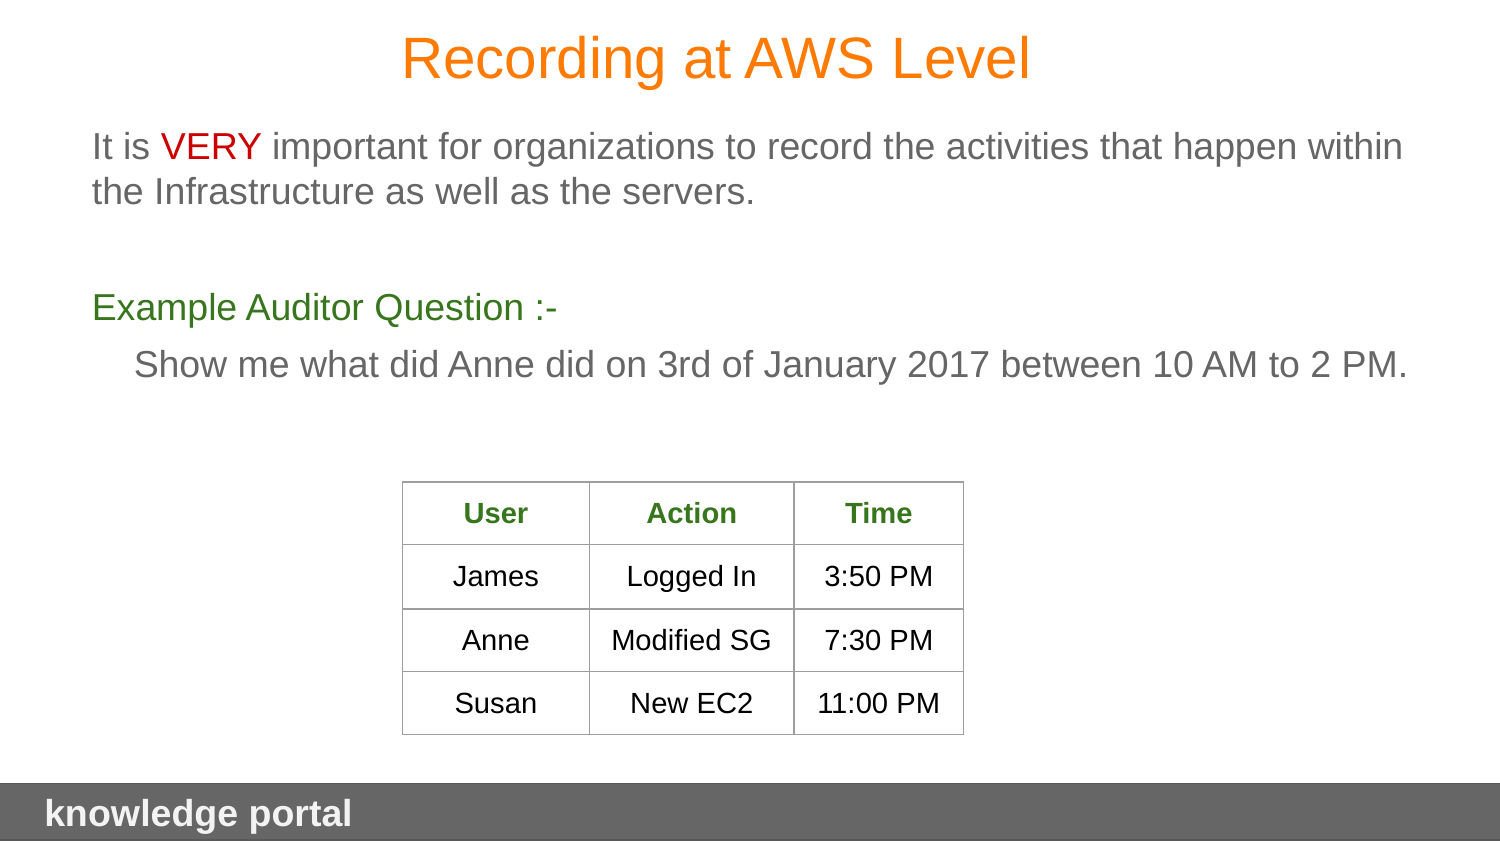

Recording at AWS Level
It is VERY important for organizations to record the activities that happen within the Infrastructure as well as the servers.

Example Auditor Question :-
    Show me what did Anne did on 3rd of January 2017 between 10 AM to 2 PM.

| User | Action | Time |
| --- | --- | --- |
| James | Logged In | 3:50 PM |
| Anne | Modified SG | 7:30 PM |
| Susan | New EC2 | 11:00 PM |
   knowledge portal